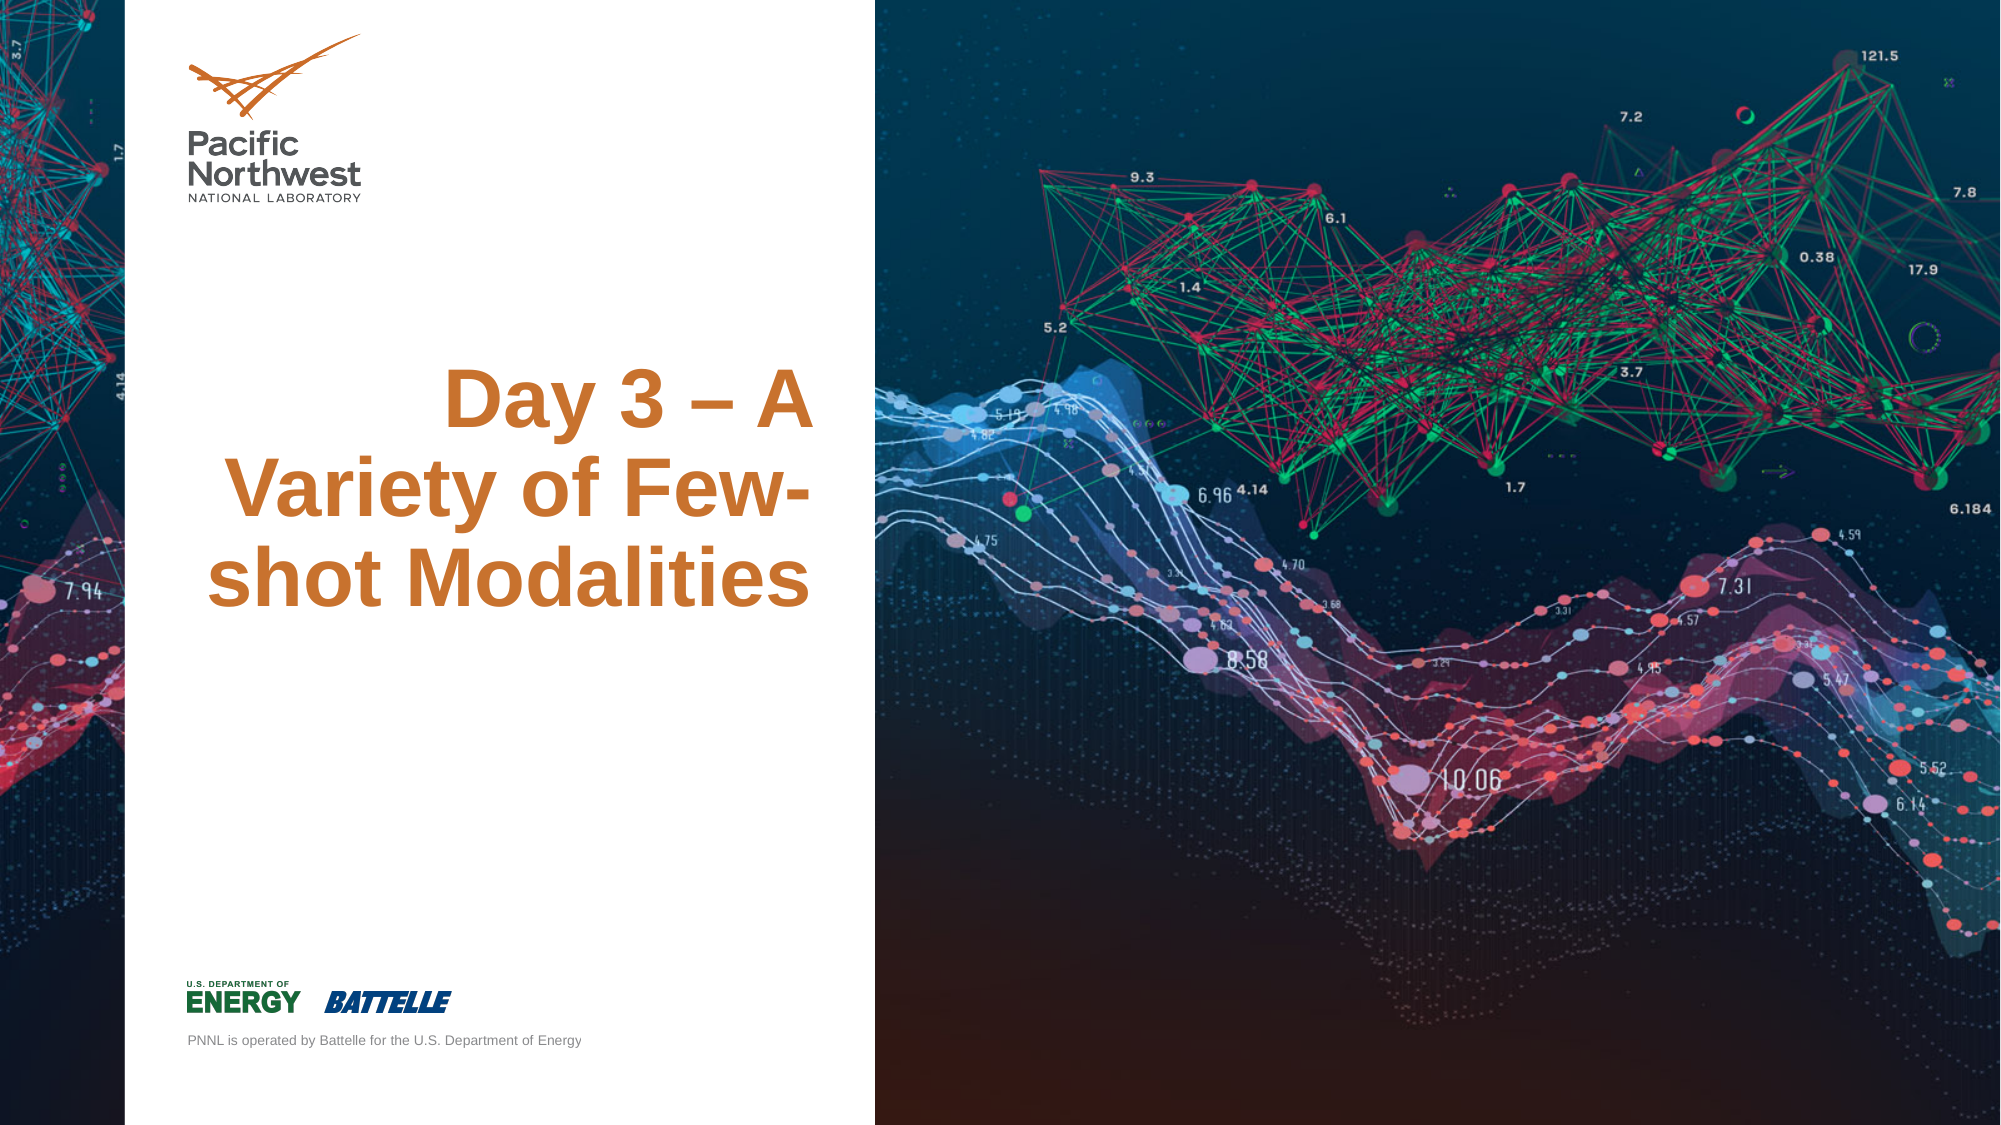

# Day 3 – A Variety of Few-shot Modalities